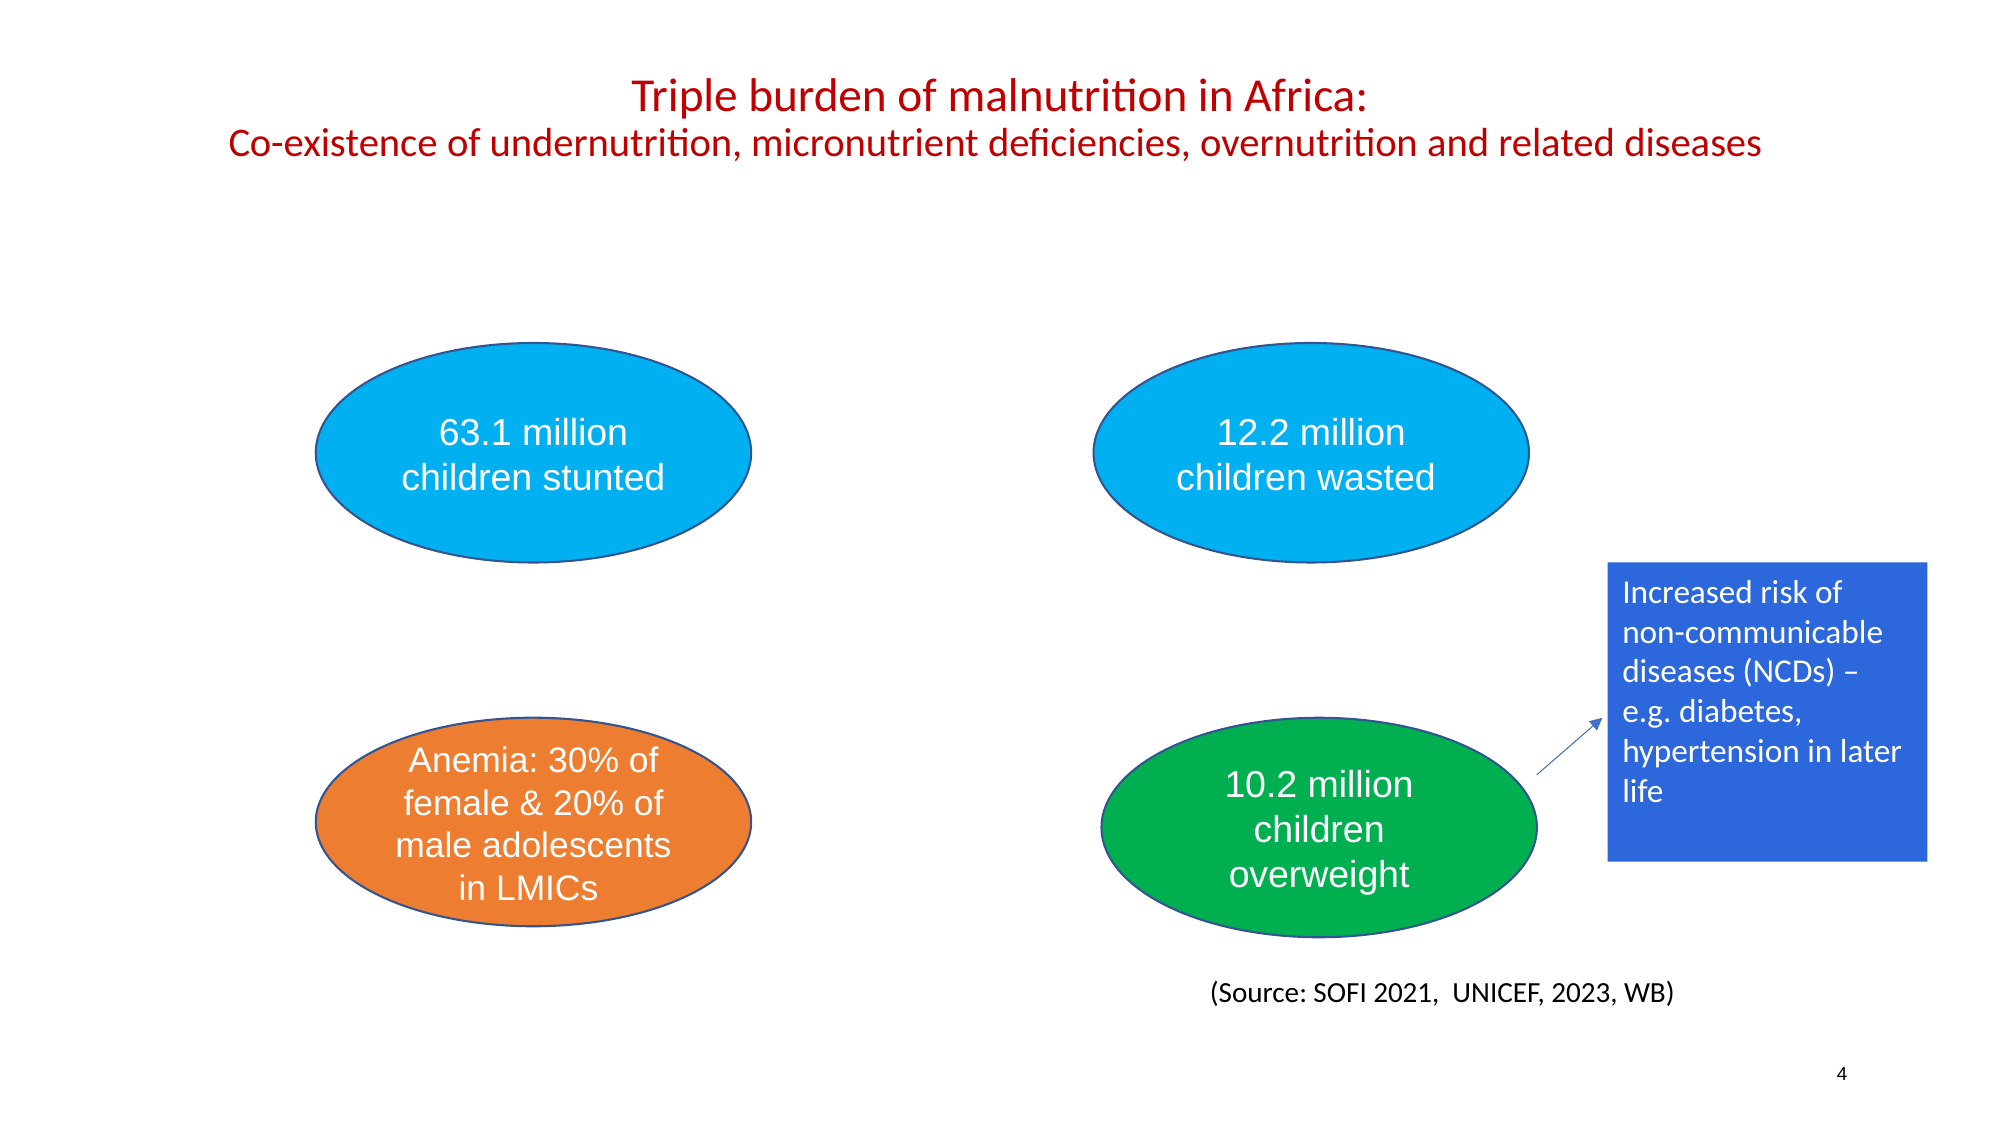

# Triple burden of malnutrition in Africa: Co-existence of undernutrition, micronutrient deficiencies, overnutrition and related diseases
63.1 million children stunted
12.2 million children wasted
Increased risk of non-communicable diseases (NCDs) – e.g. diabetes, hypertension in later life

Anemia: 30% of female & 20% of male adolescents in LMICs
10.2 million children overweight
(Source: SOFI 2021,  UNICEF, 2023, WB)
4